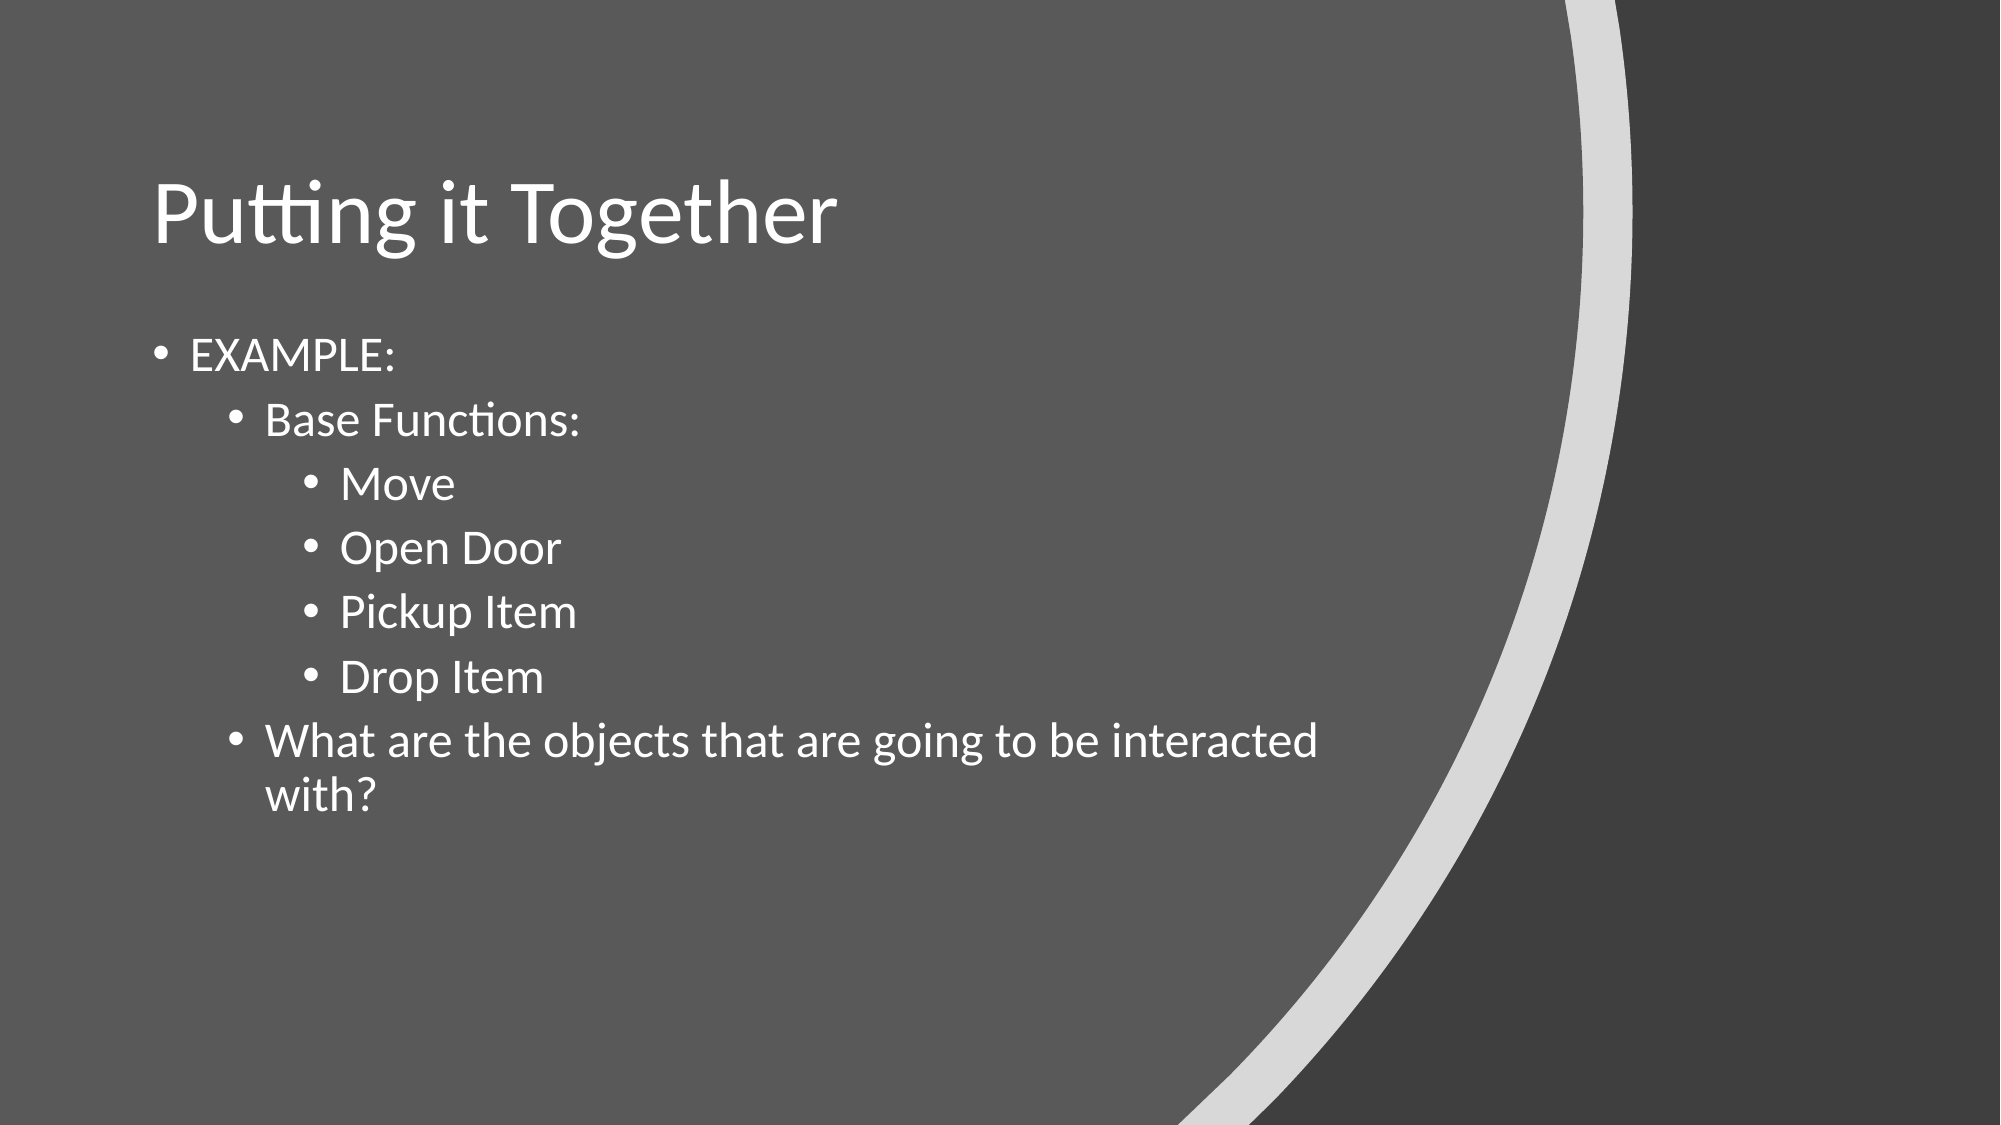

# Putting it Together
EXAMPLE:
Base Functions:
Move
Open Door
Pickup Item
Drop Item
What are the objects that are going to be interacted with?